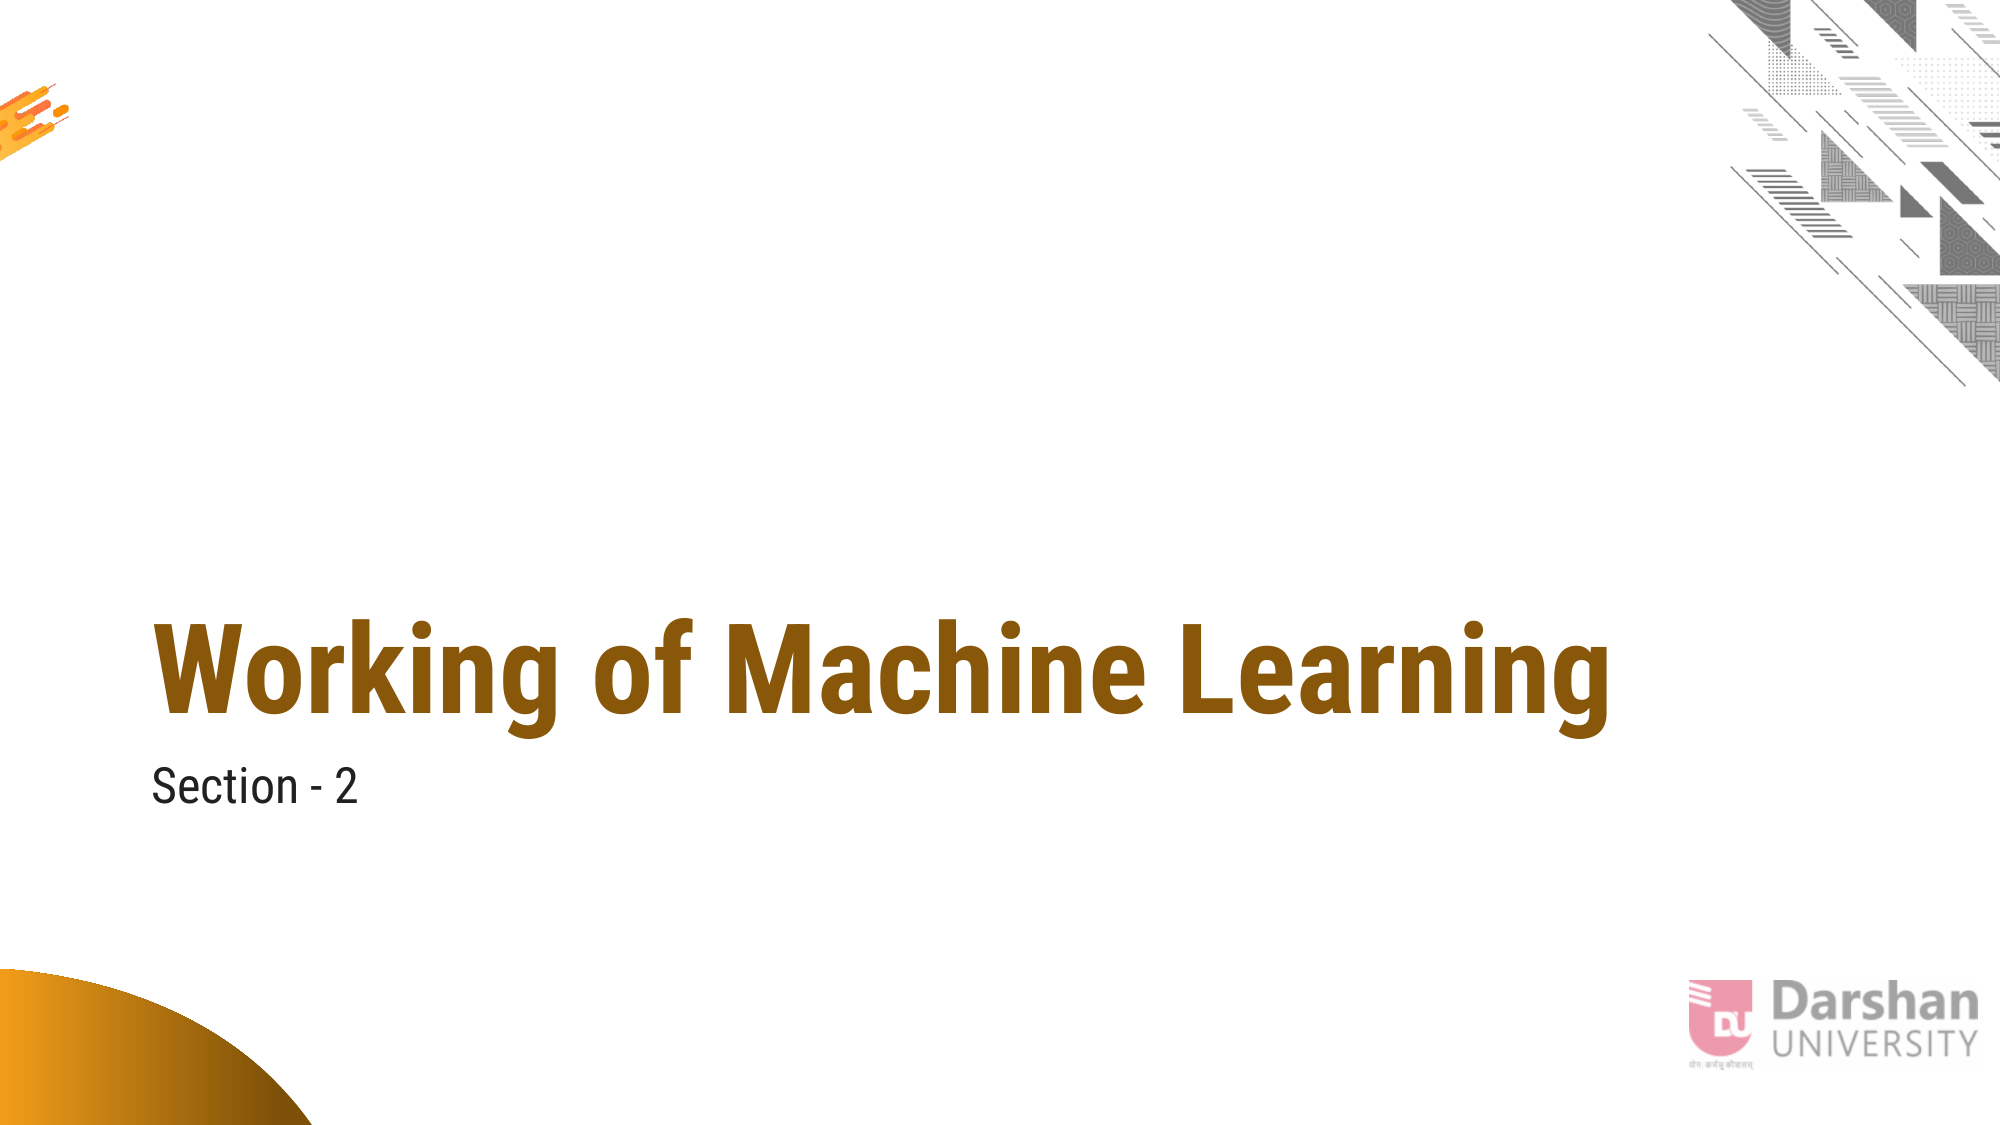

# Working of Machine Learning
Section - 2